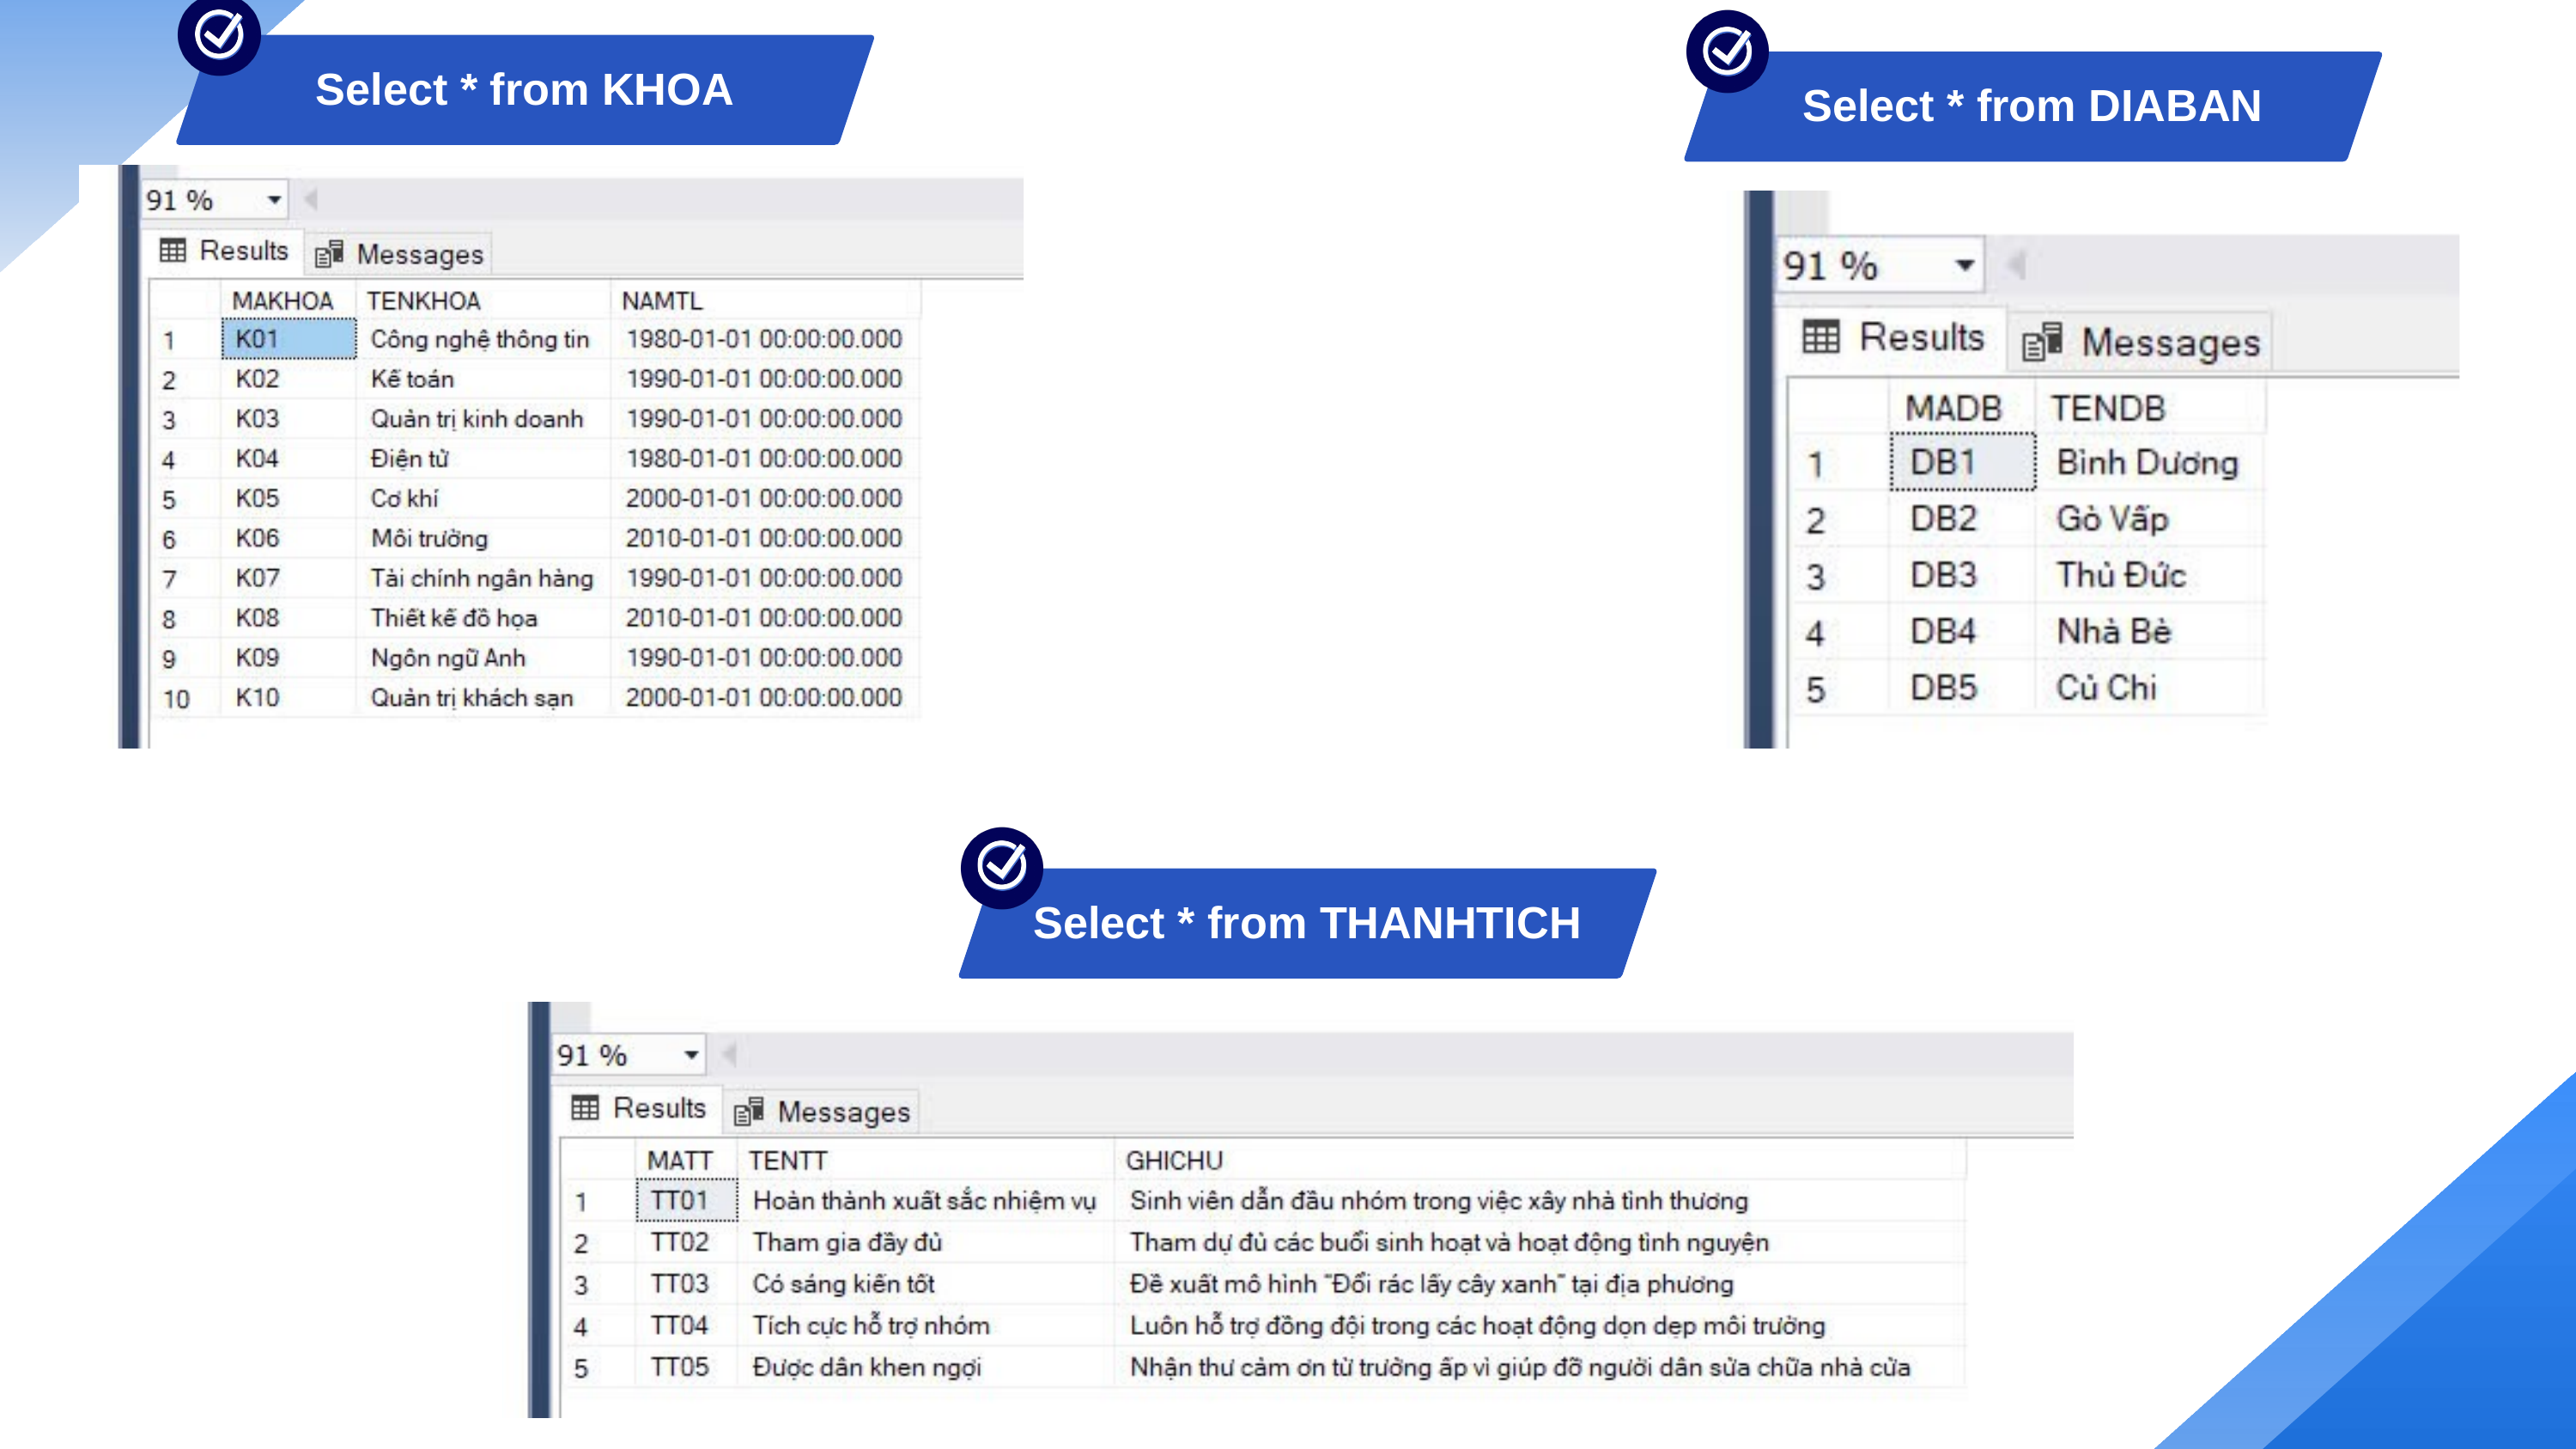

Select * from KHOA
Select * from DIABAN

Select * from THANHTICH